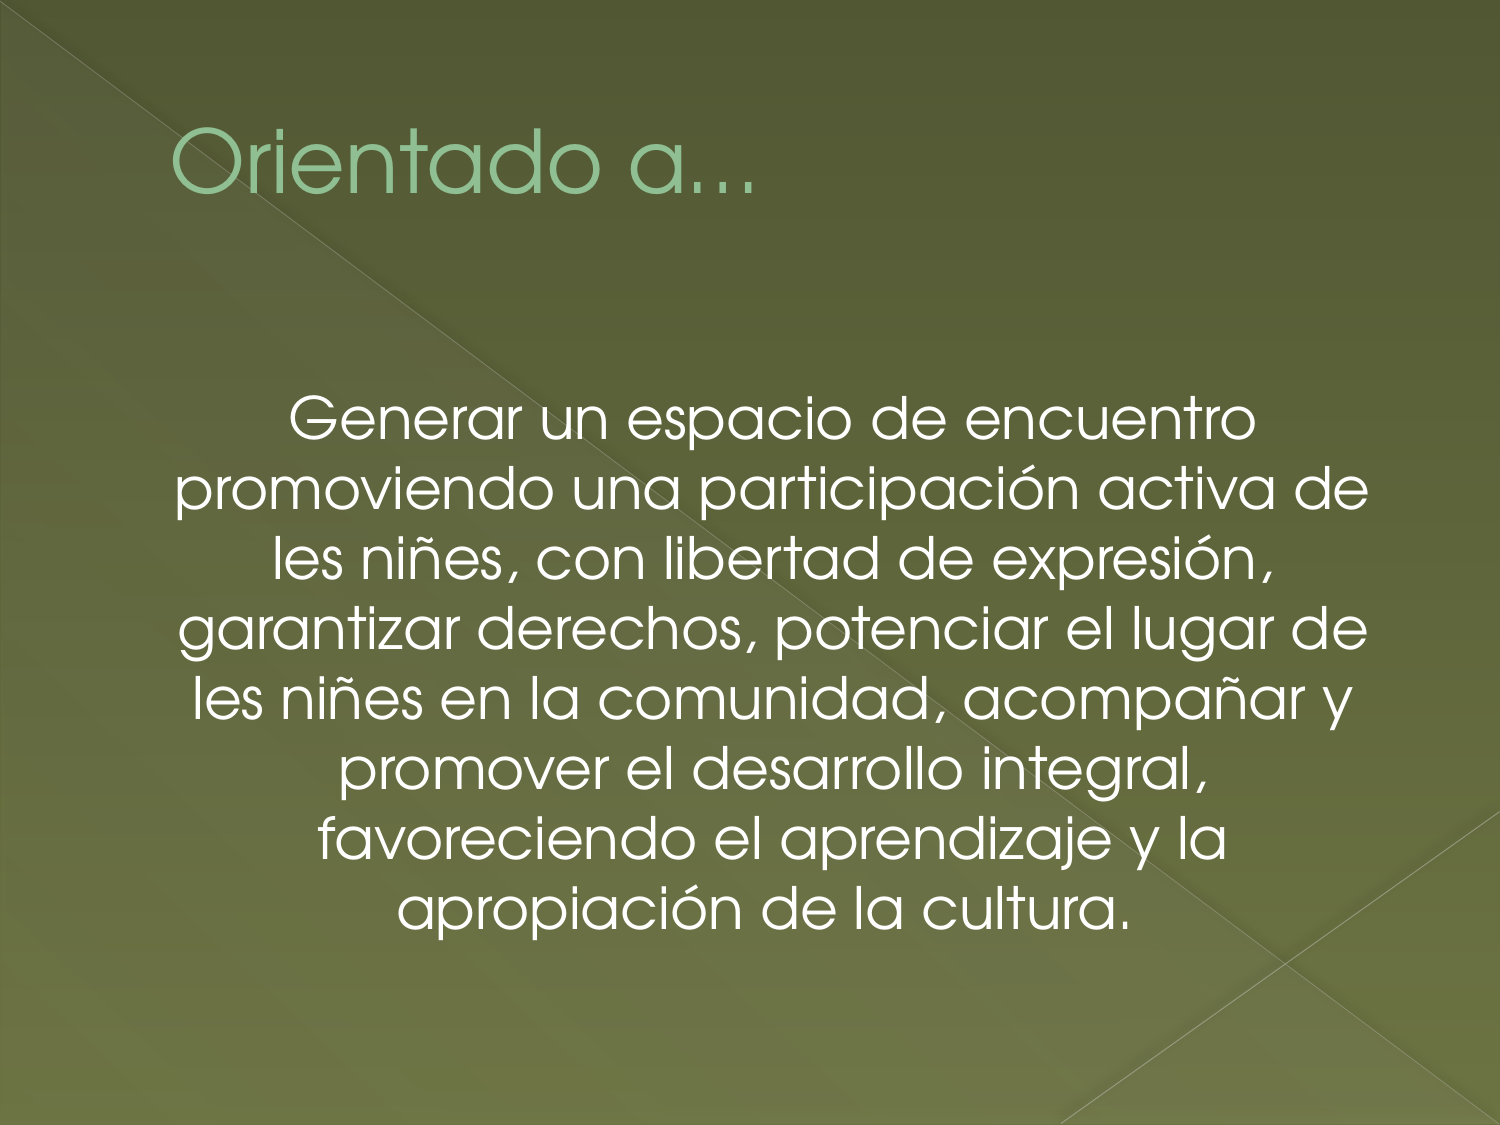

# Orientado a…
Generar un espacio de encuentro promoviendo una participación activa de les niñes, con libertad de expresión, garantizar derechos, potenciar el lugar de les niñes en la comunidad, acompañar y promover el desarrollo integral, favoreciendo el aprendizaje y la apropiación de la cultura.